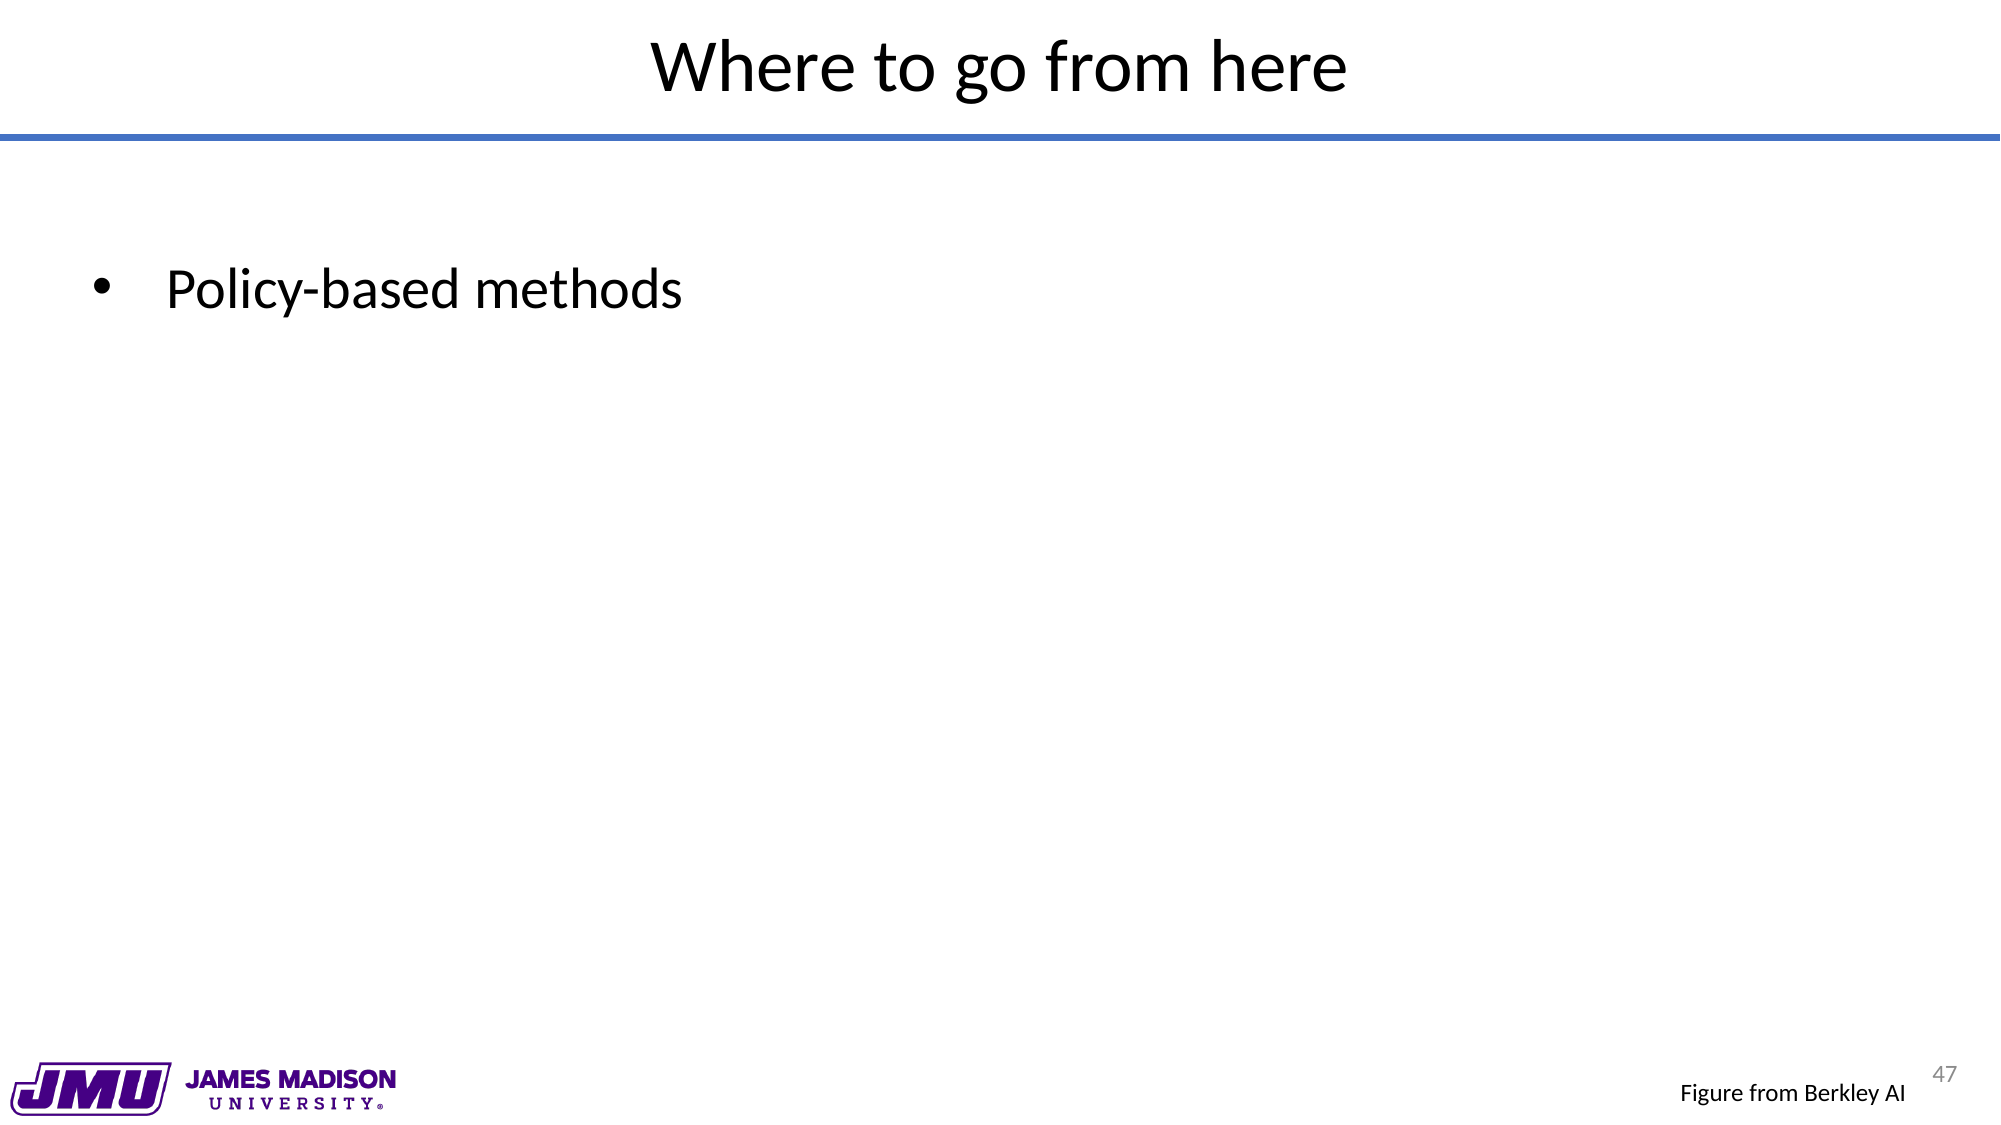

# Where to go from here

Policy-based methods
47
Figure from Berkley AI